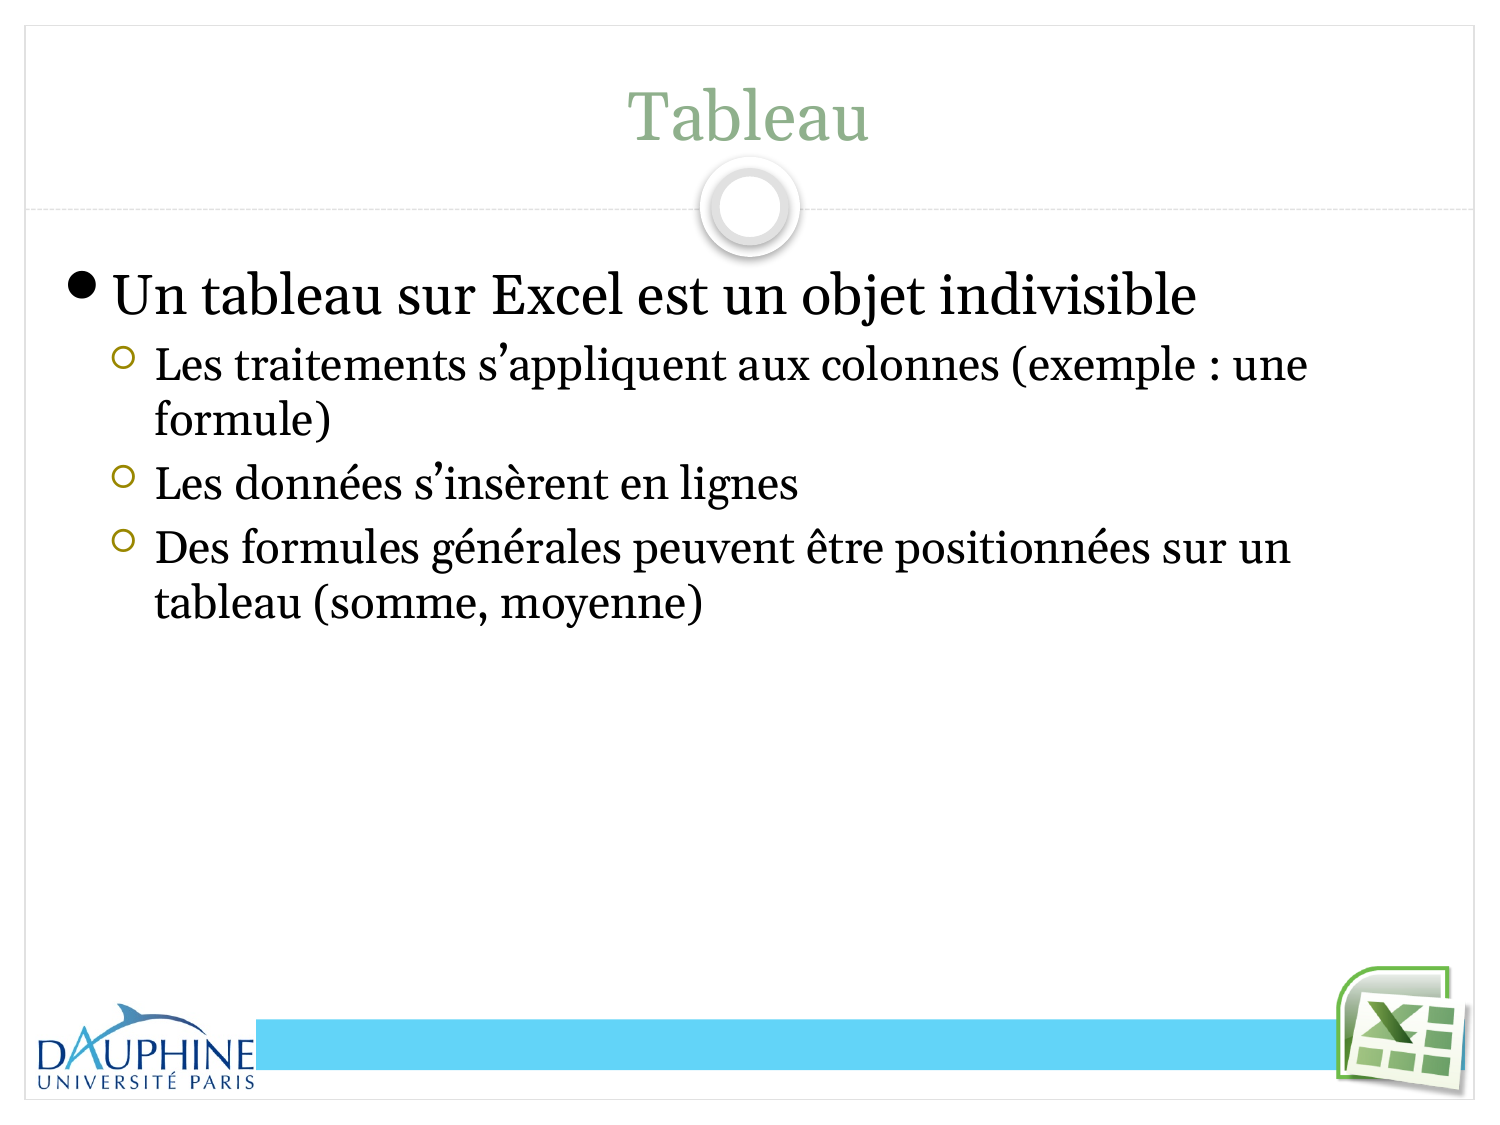

# Tableau
Un tableau sur Excel est un objet indivisible
Les traitements s’appliquent aux colonnes (exemple : une formule)
Les données s’insèrent en lignes
Des formules générales peuvent être positionnées sur un tableau (somme, moyenne)